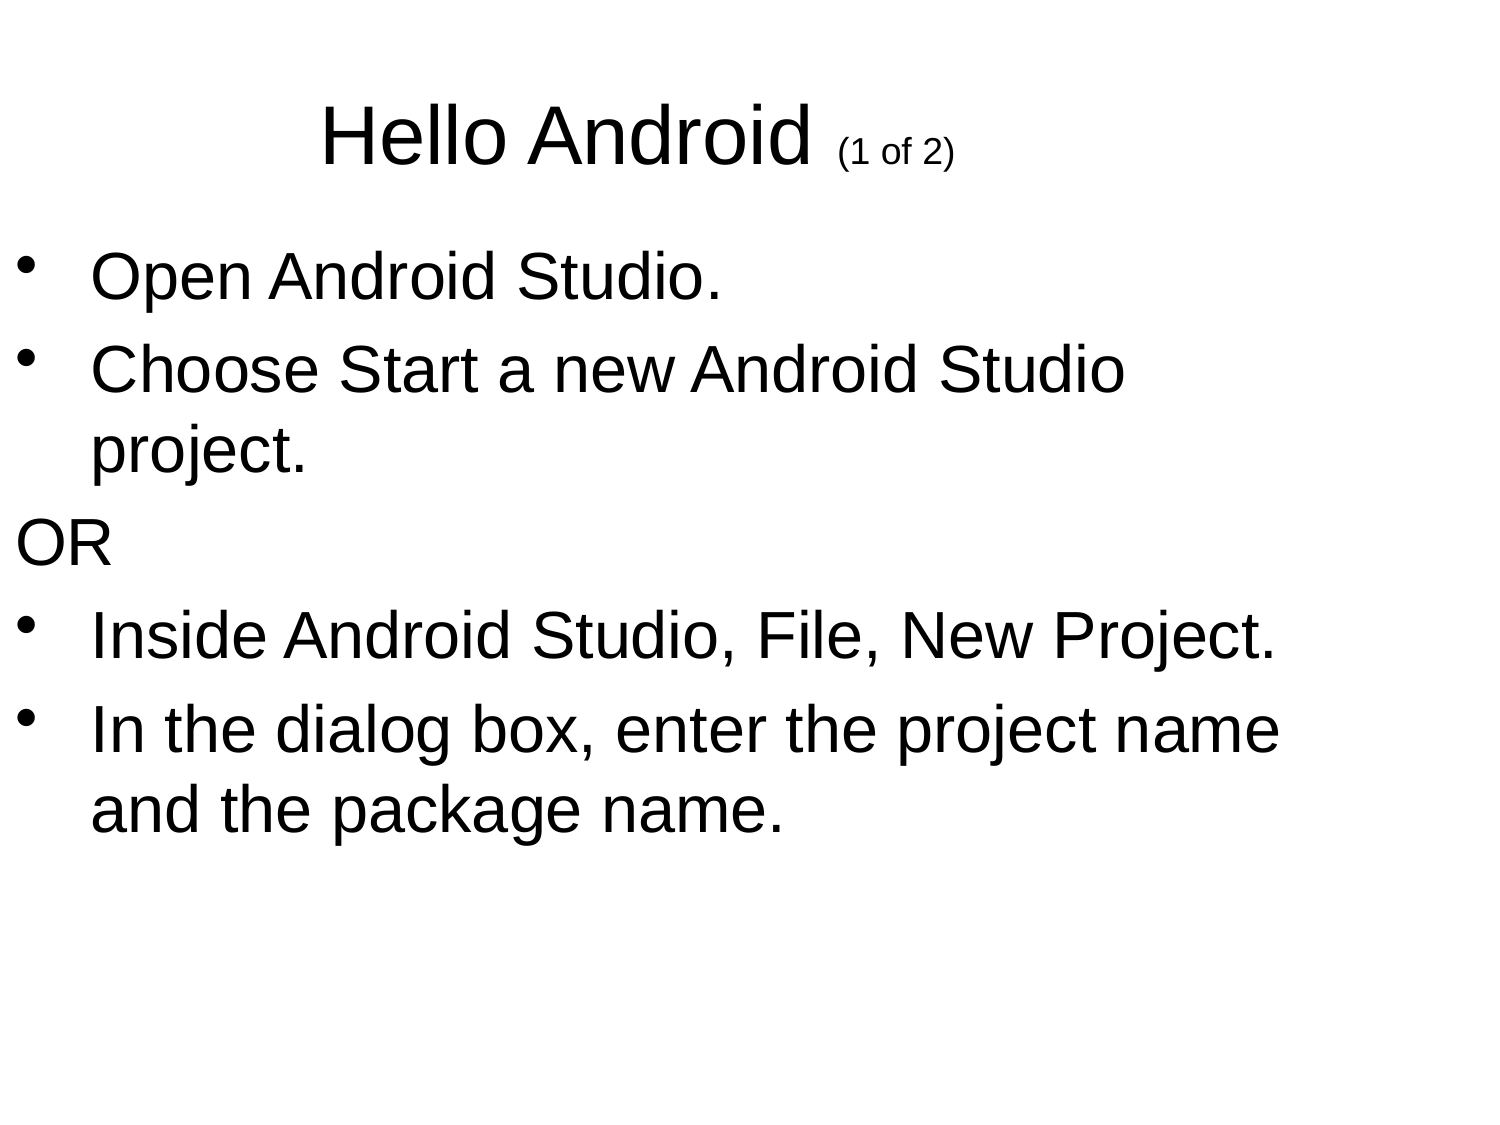

Hello Android (1 of 2)
Open Android Studio.
Choose Start a new Android Studio project.
OR
Inside Android Studio, File, New Project.
In the dialog box, enter the project name and the package name.